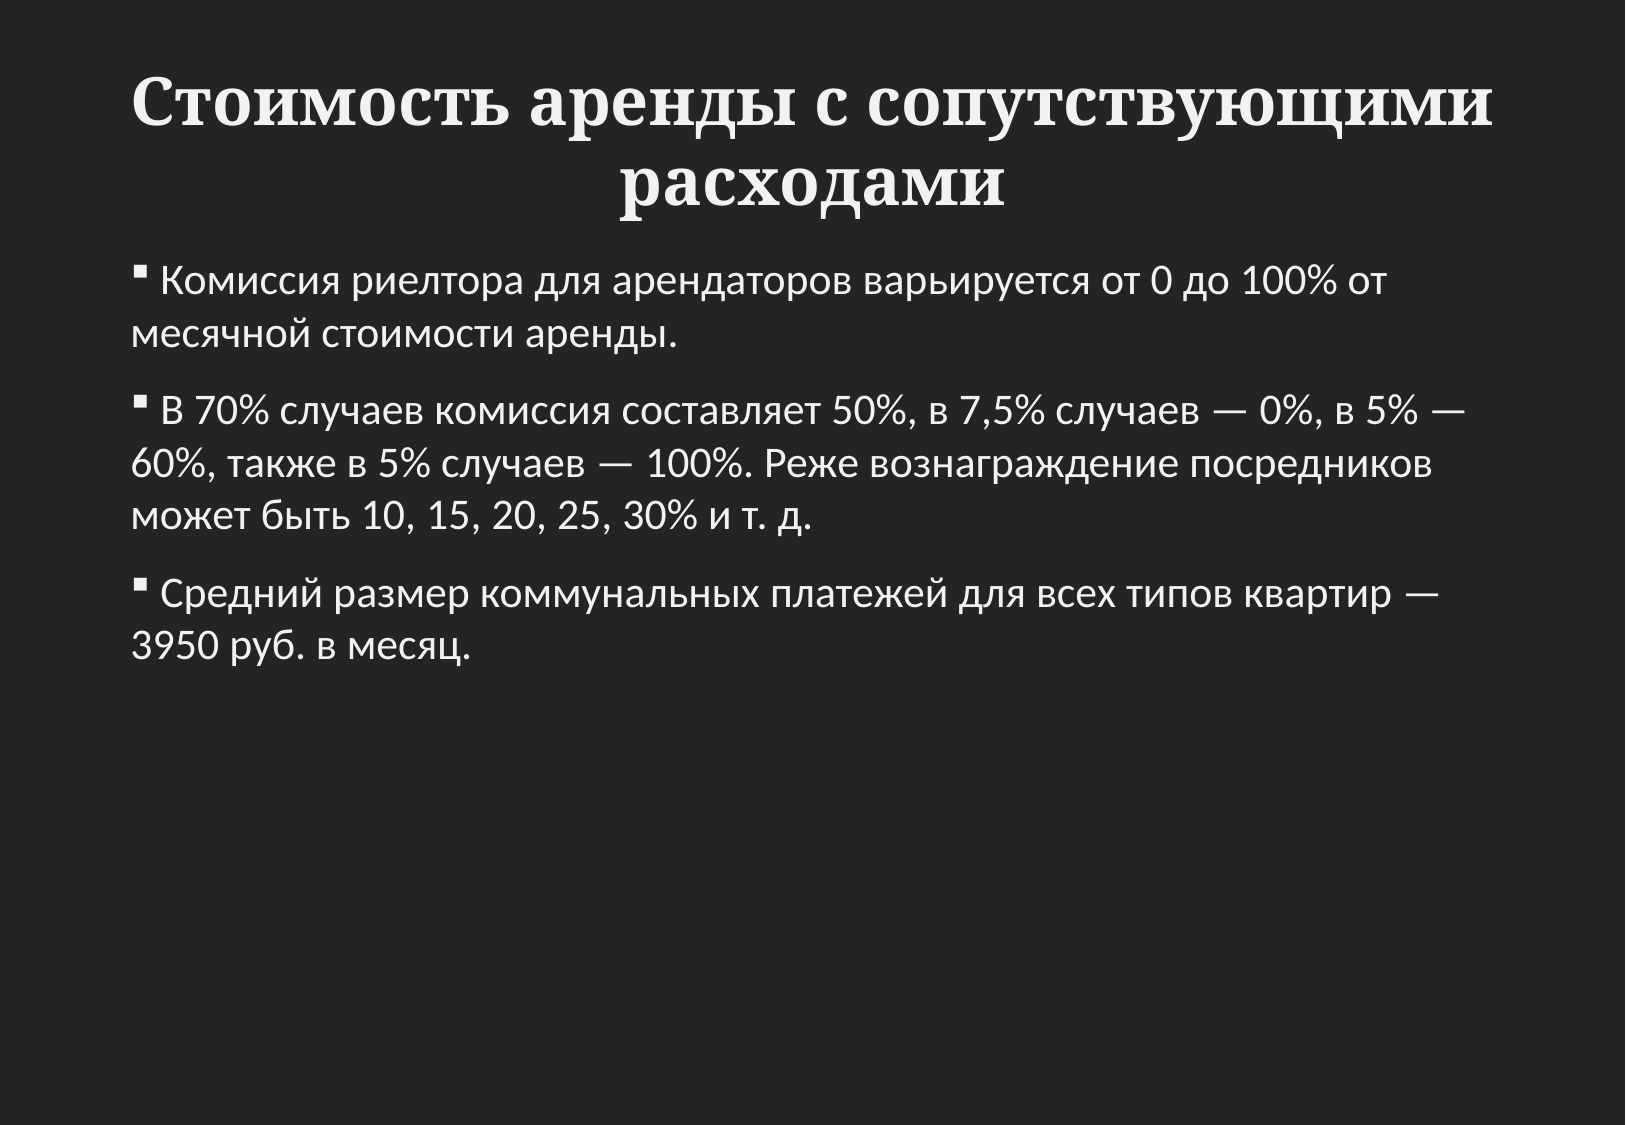

# Стоимость аренды с сопутствующими расходами
 Комиссия риелтора для арендаторов варьируется от 0 до 100% от месячной стоимости аренды.
 В 70% случаев комиссия составляет 50%, в 7,5% случаев — 0%, в 5% — 60%, также в 5% случаев — 100%. Реже вознаграждение посредников может быть 10, 15, 20, 25, 30% и т. д.
 Средний размер коммунальных платежей для всех типов квартир — 3950 руб. в месяц.